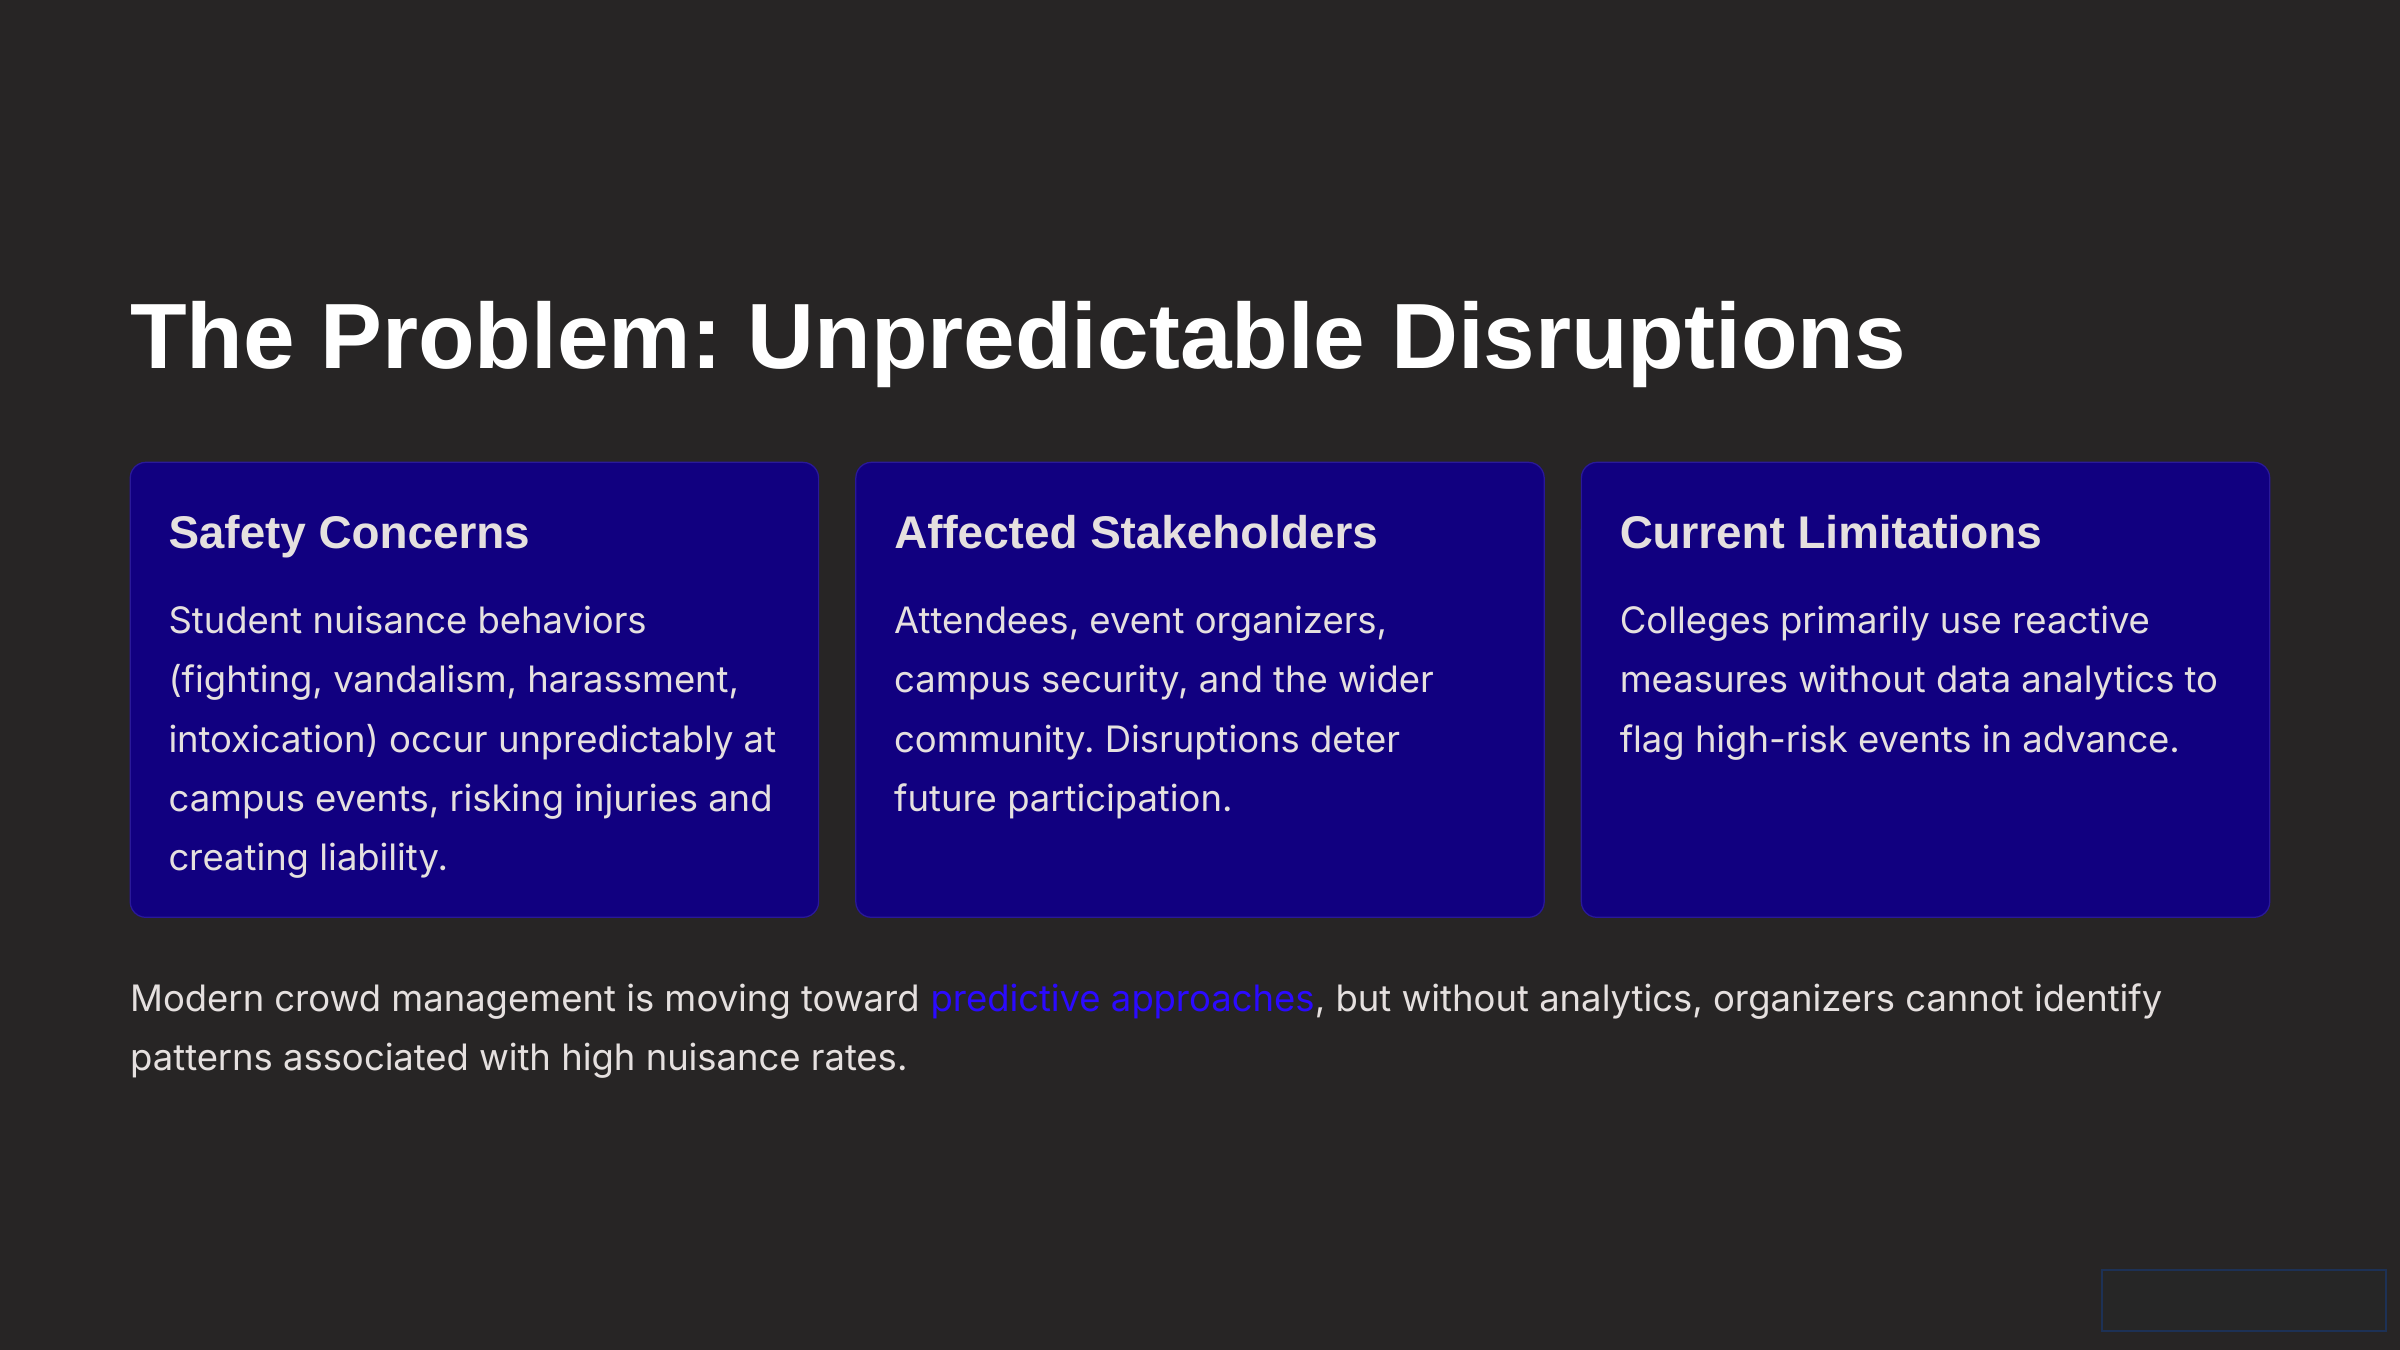

The Problem: Unpredictable Disruptions

Safety Concerns
Affected Stakeholders
Current Limitations
Student nuisance behaviors (fighting, vandalism, harassment, intoxication) occur unpredictably at campus events, risking injuries and creating liability.
Attendees, event organizers, campus security, and the wider community. Disruptions deter future participation.
Colleges primarily use reactive measures without data analytics to flag high-risk events in advance.
Modern crowd management is moving toward predictive approaches, but without analytics, organizers cannot identify patterns associated with high nuisance rates.